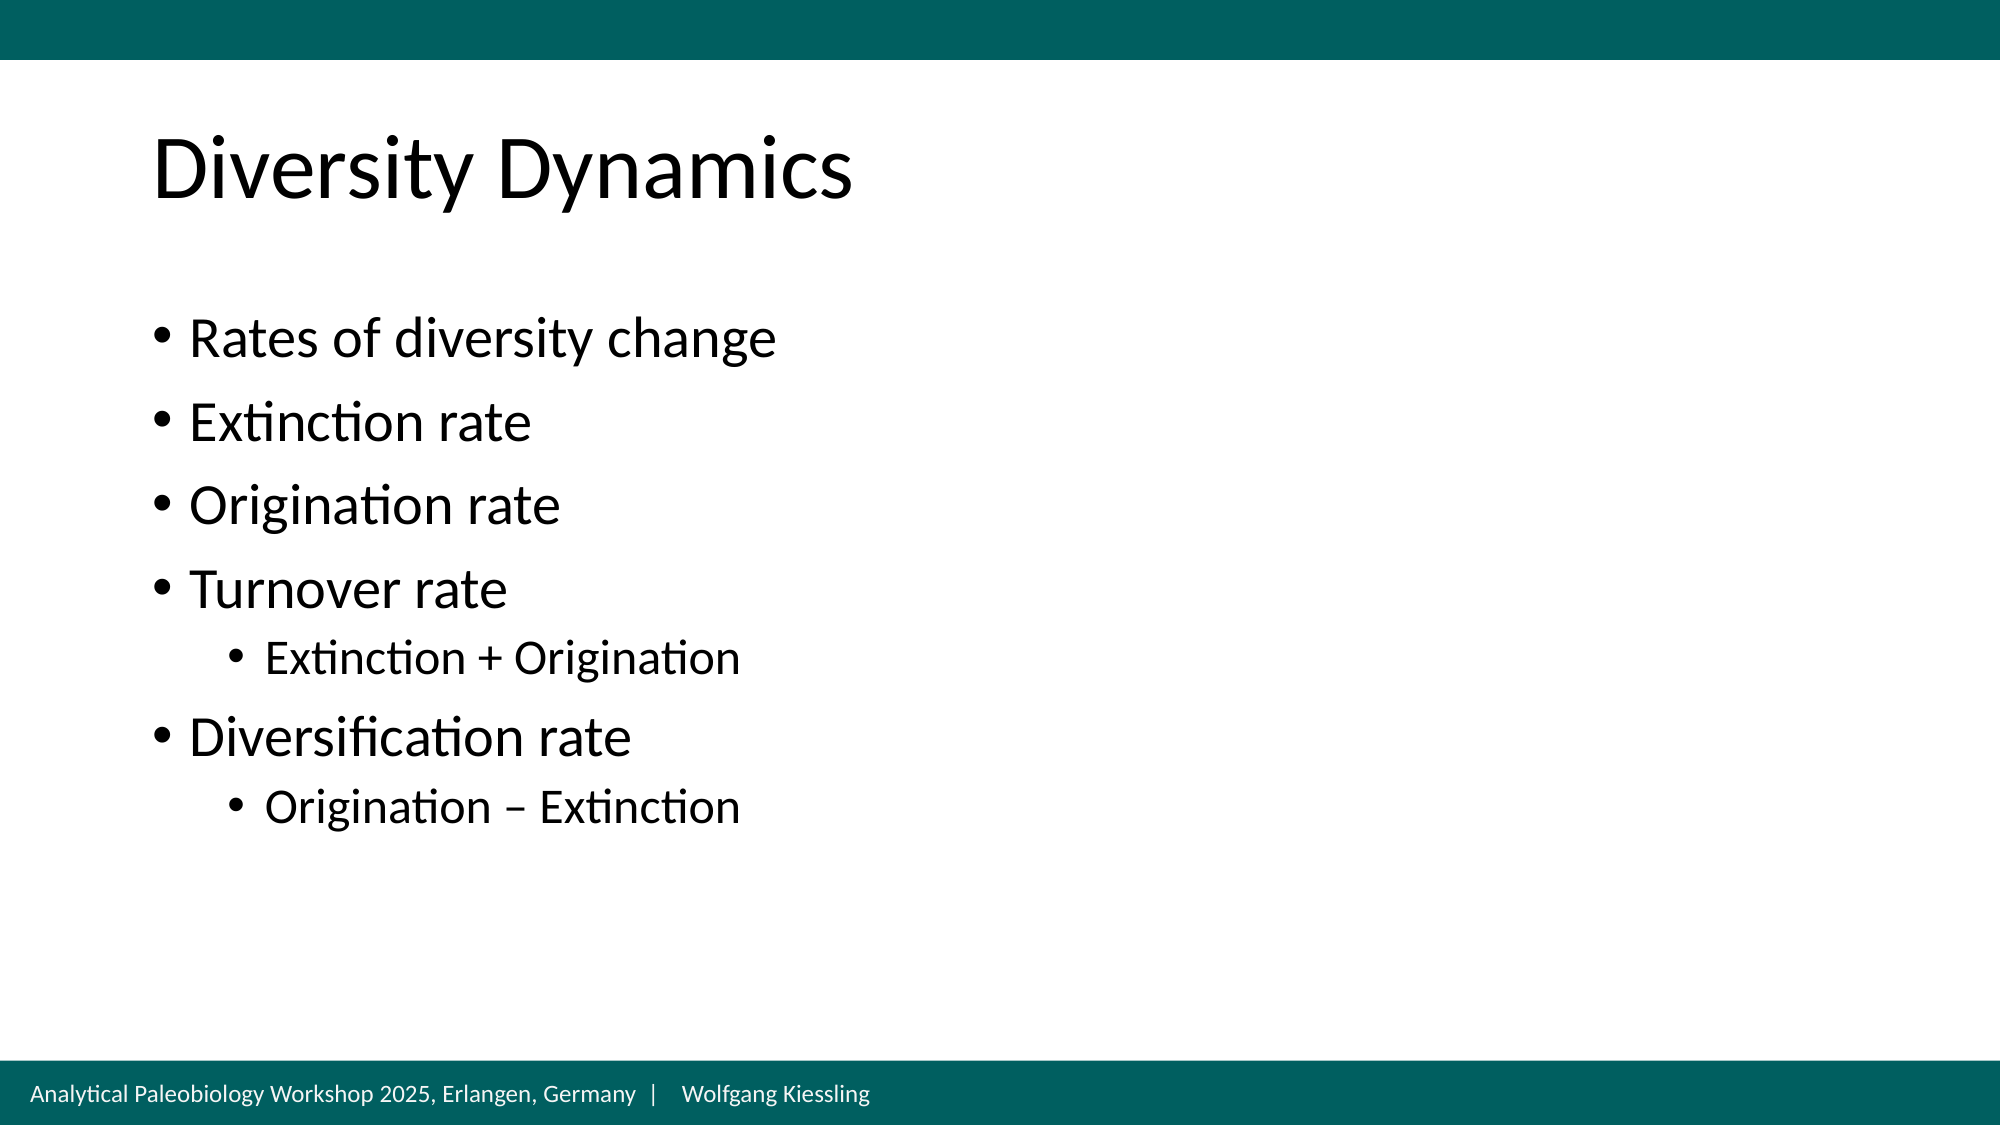

# Diversity Dynamics
Rates of diversity change
Extinction rate
Origination rate
Turnover rate
Extinction + Origination
Diversification rate
Origination – Extinction